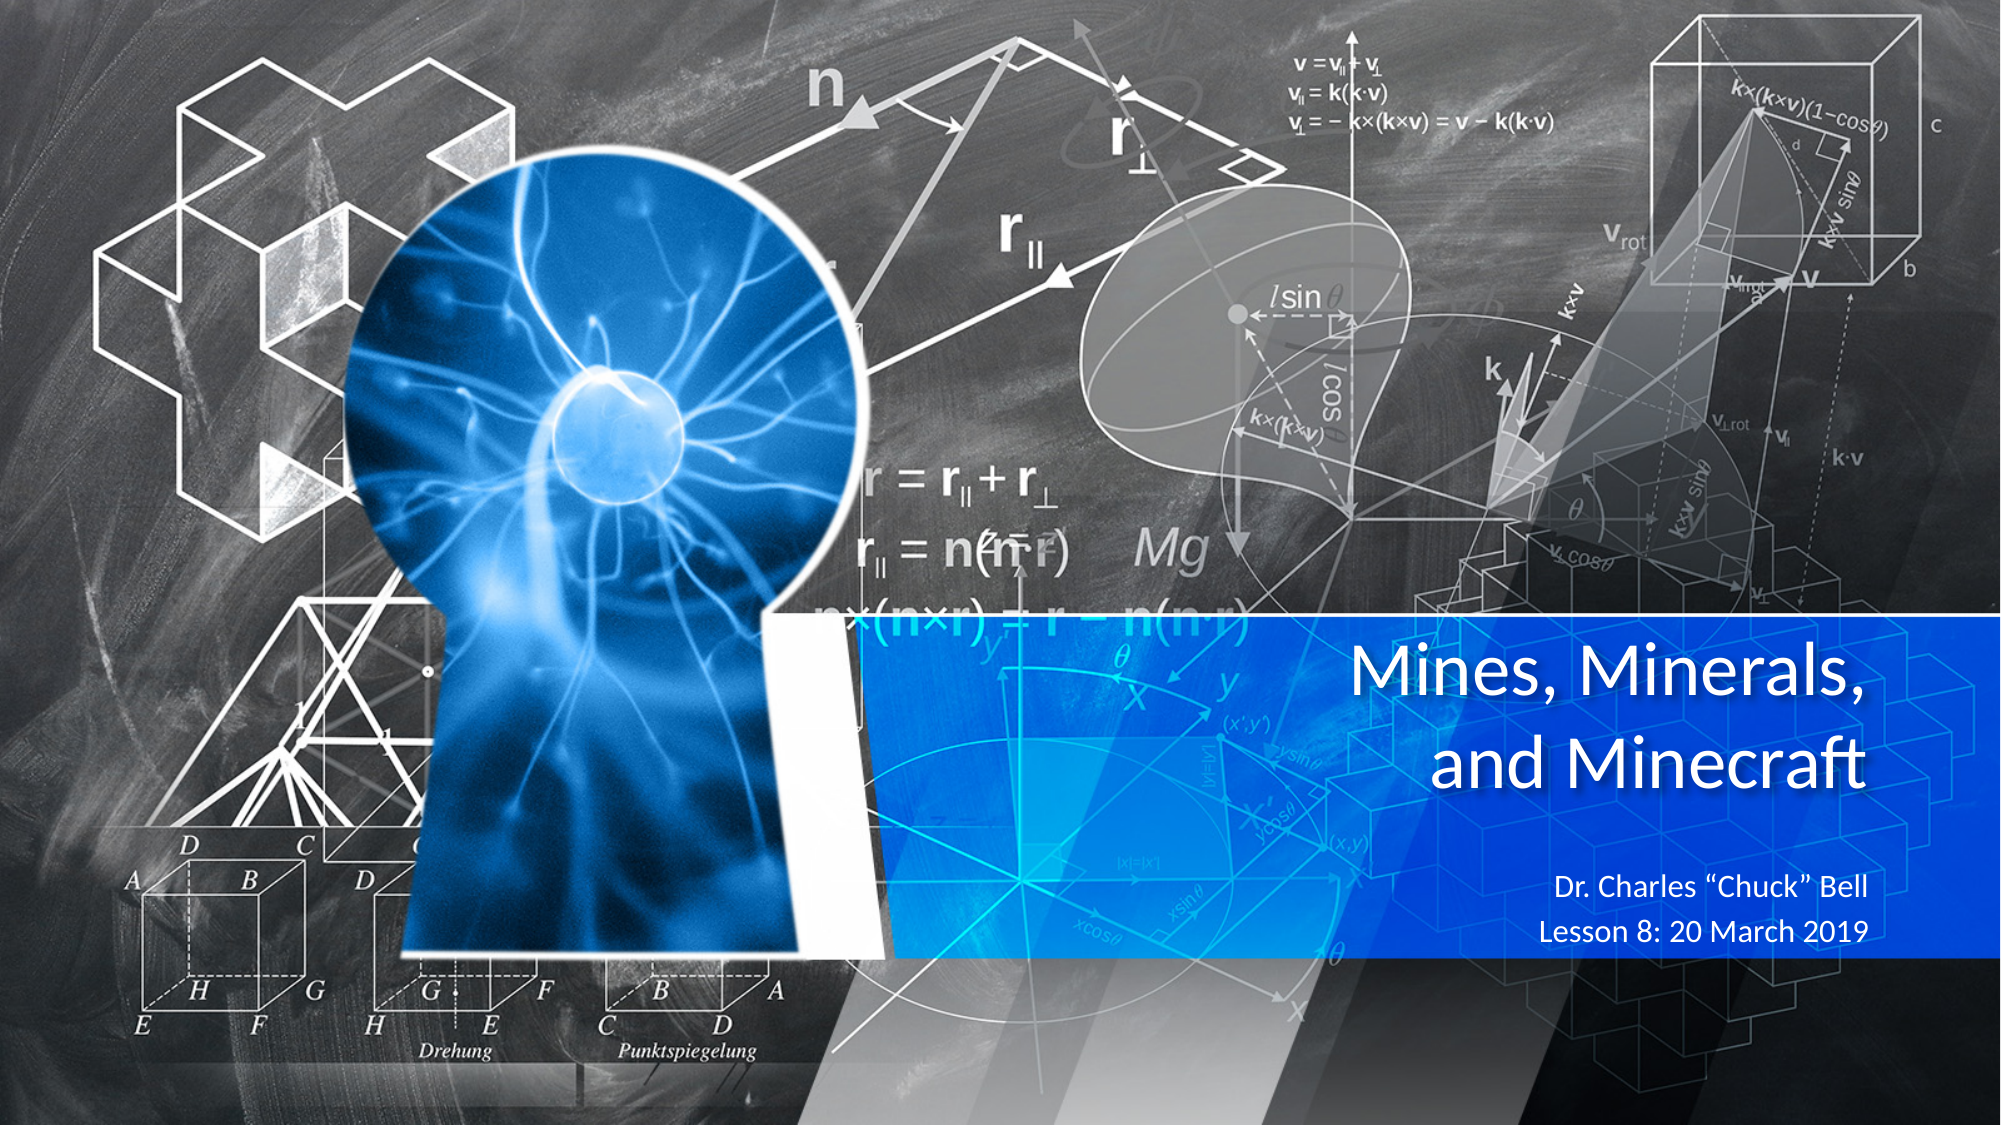

# Mines, Minerals, and Minecraft

Dr. Charles “Chuck” Bell
Lesson 8: 20 March 2019